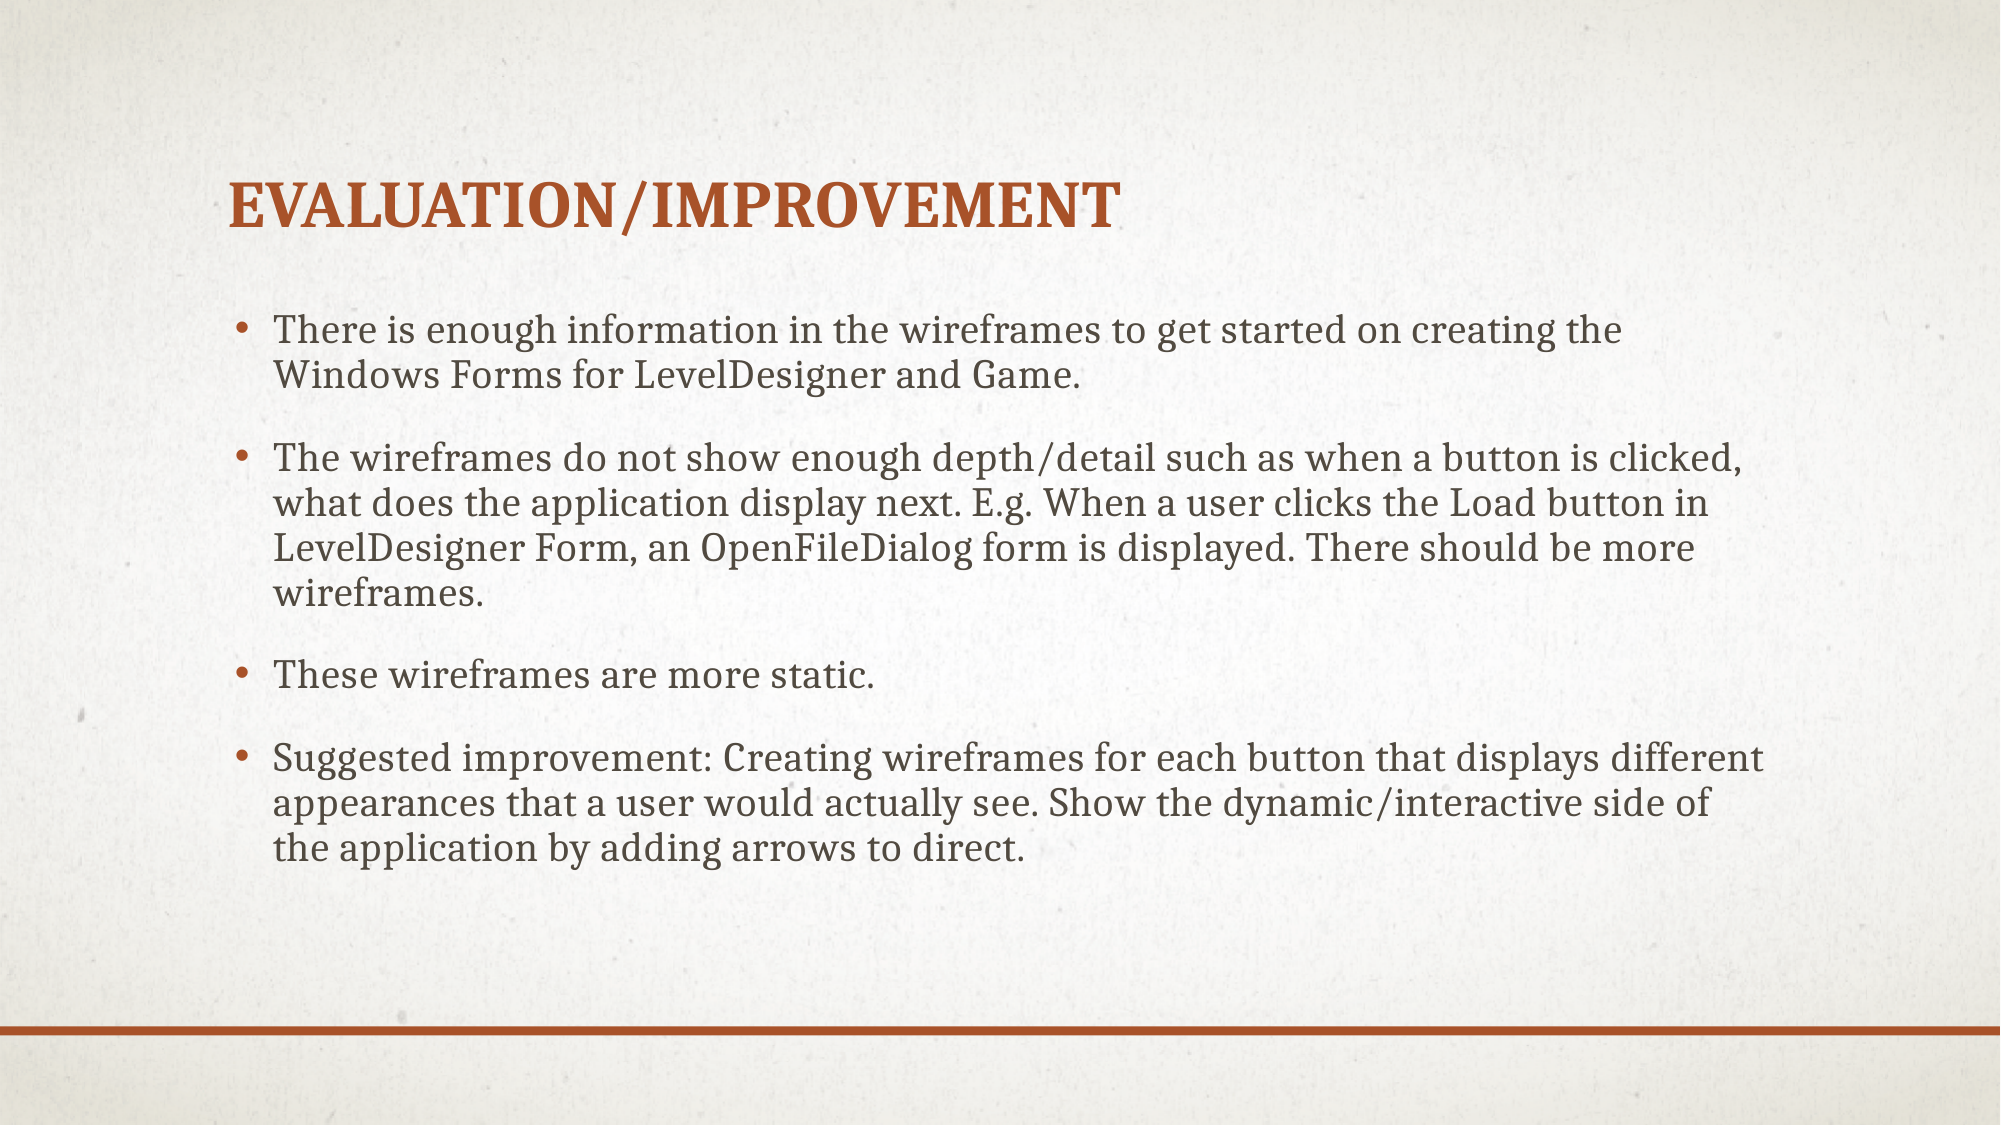

# Evaluation/Improvement
There is enough information in the wireframes to get started on creating the Windows Forms for LevelDesigner and Game.
The wireframes do not show enough depth/detail such as when a button is clicked, what does the application display next. E.g. When a user clicks the Load button in LevelDesigner Form, an OpenFileDialog form is displayed. There should be more wireframes.
These wireframes are more static.
Suggested improvement: Creating wireframes for each button that displays different appearances that a user would actually see. Show the dynamic/interactive side of the application by adding arrows to direct.